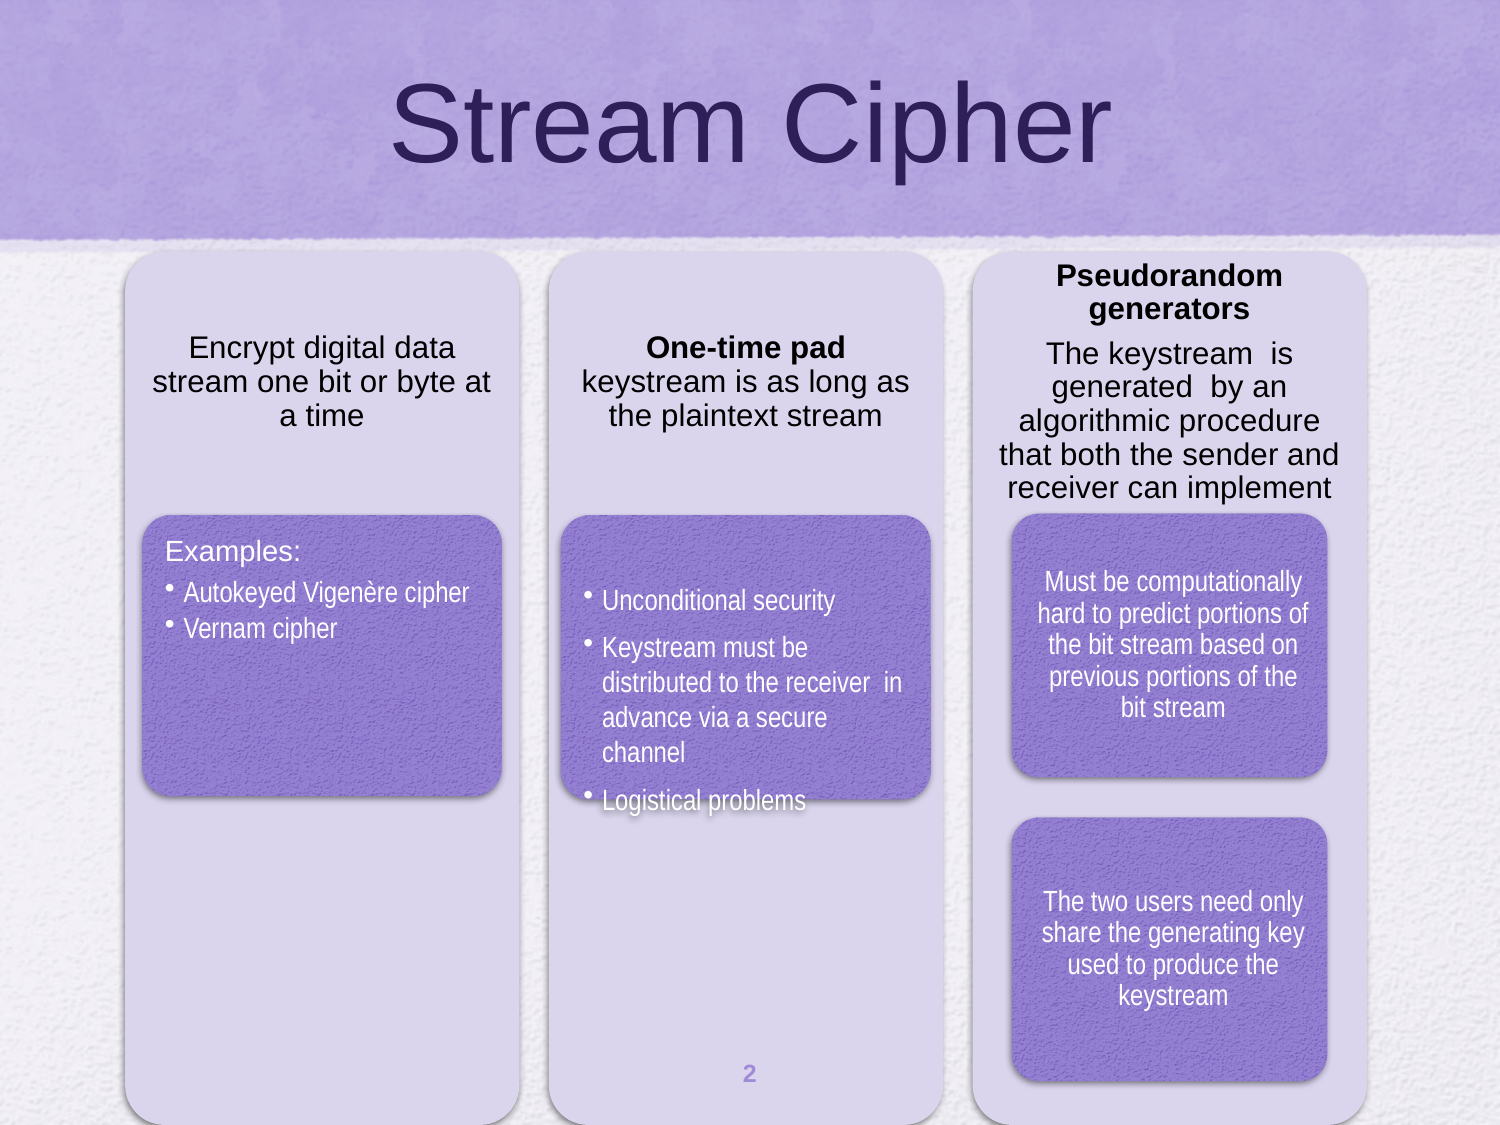

# Stream Cipher
Encrypt digital data stream one bit or byte at a time
Examples:
Autokeyed Vigenère cipher
Vernam cipher
One-time pad
keystream is as long as the plaintext stream

Unconditional security
Keystream must be distributed to the receiver  in advance via a secure channel
Logistical problems
Pseudorandom generators
The keystream  is generated  by an algorithmic procedure that both the sender and receiver can implement
Must be computationally hard to predict portions of the bit stream based on previous portions of the bit stream
The two users need only share the generating key used to produce the keystream
2